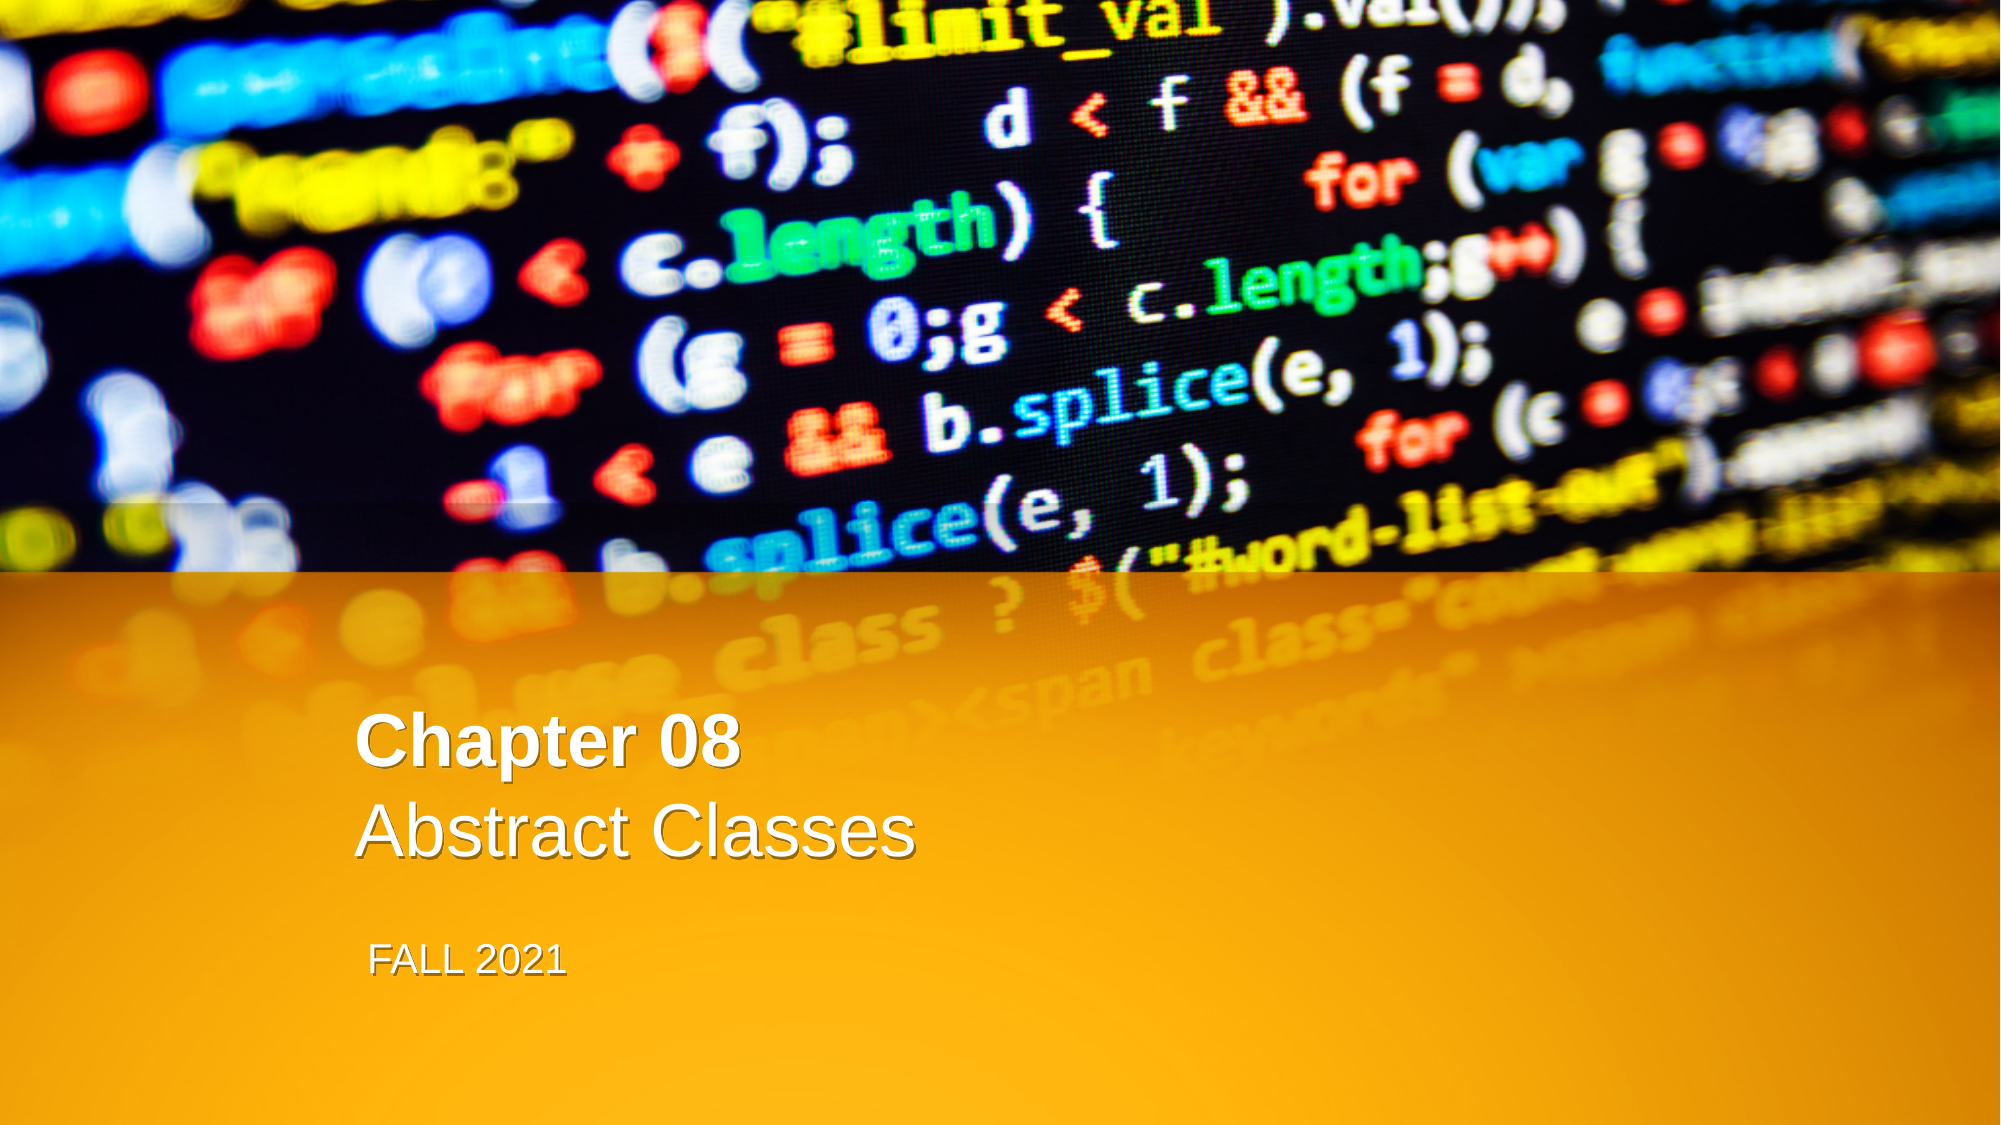

# Chapter 08 Abstract Classes
FALL 2021